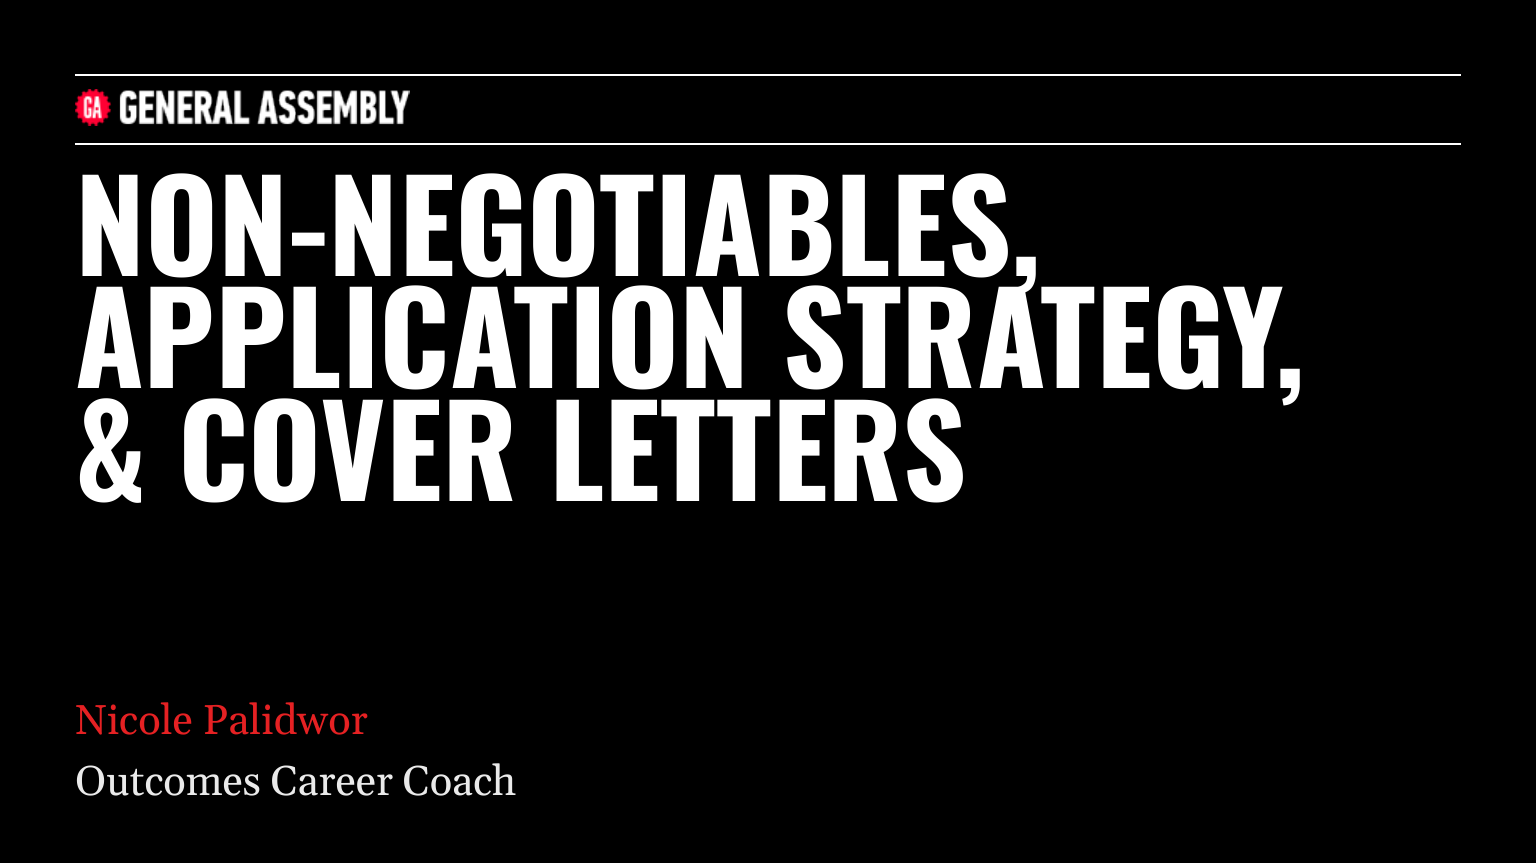

NON-NEGOTIABLES, APPLICATION STRATEGY,
& COVER LETTERS
Nicole Palidwor
Outcomes Career Coach